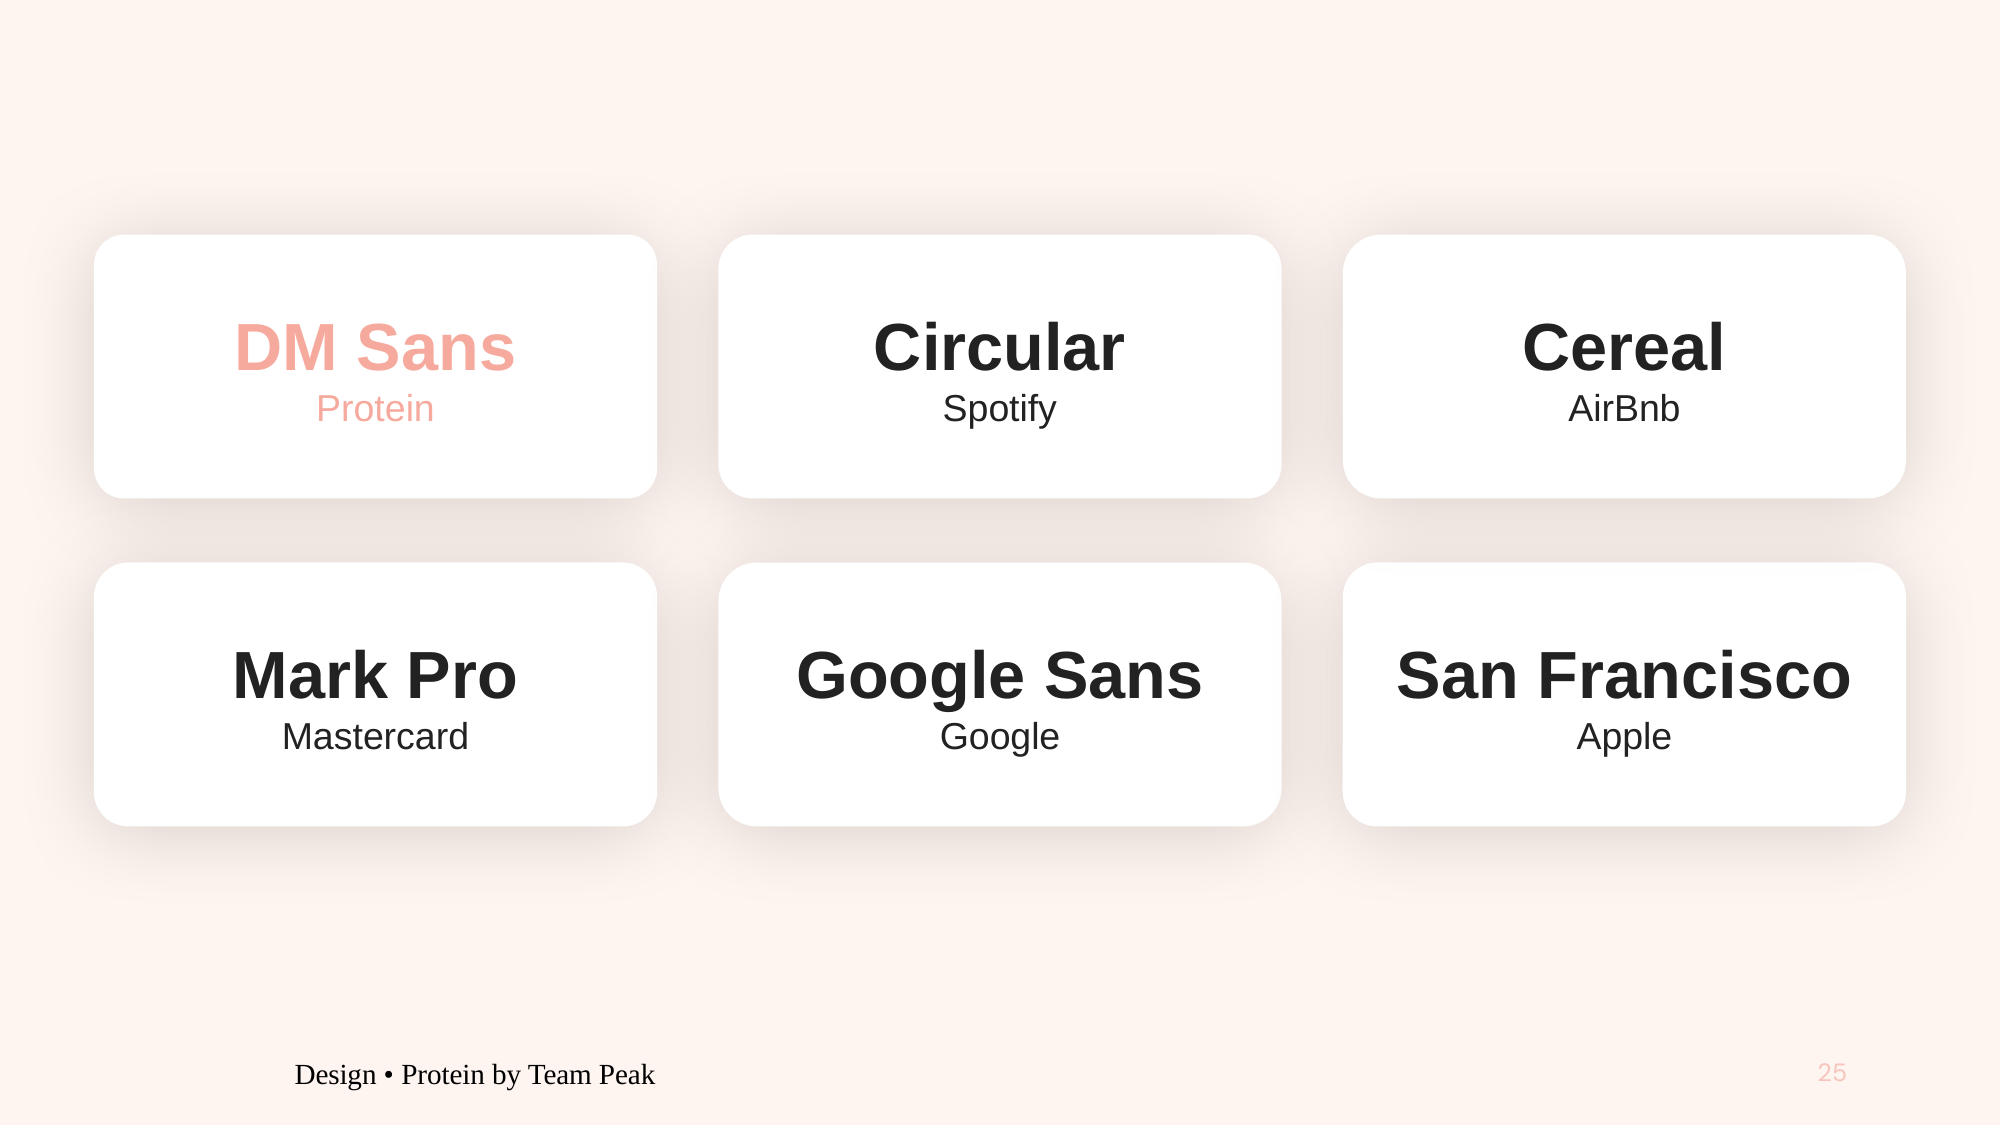

Cereal
AirBnb
DM Sans
Protein
Circular
Spotify
Mark Pro
Mastercard
Google Sans
Google
San Francisco
Apple
Design • Protein by Team Peak
25